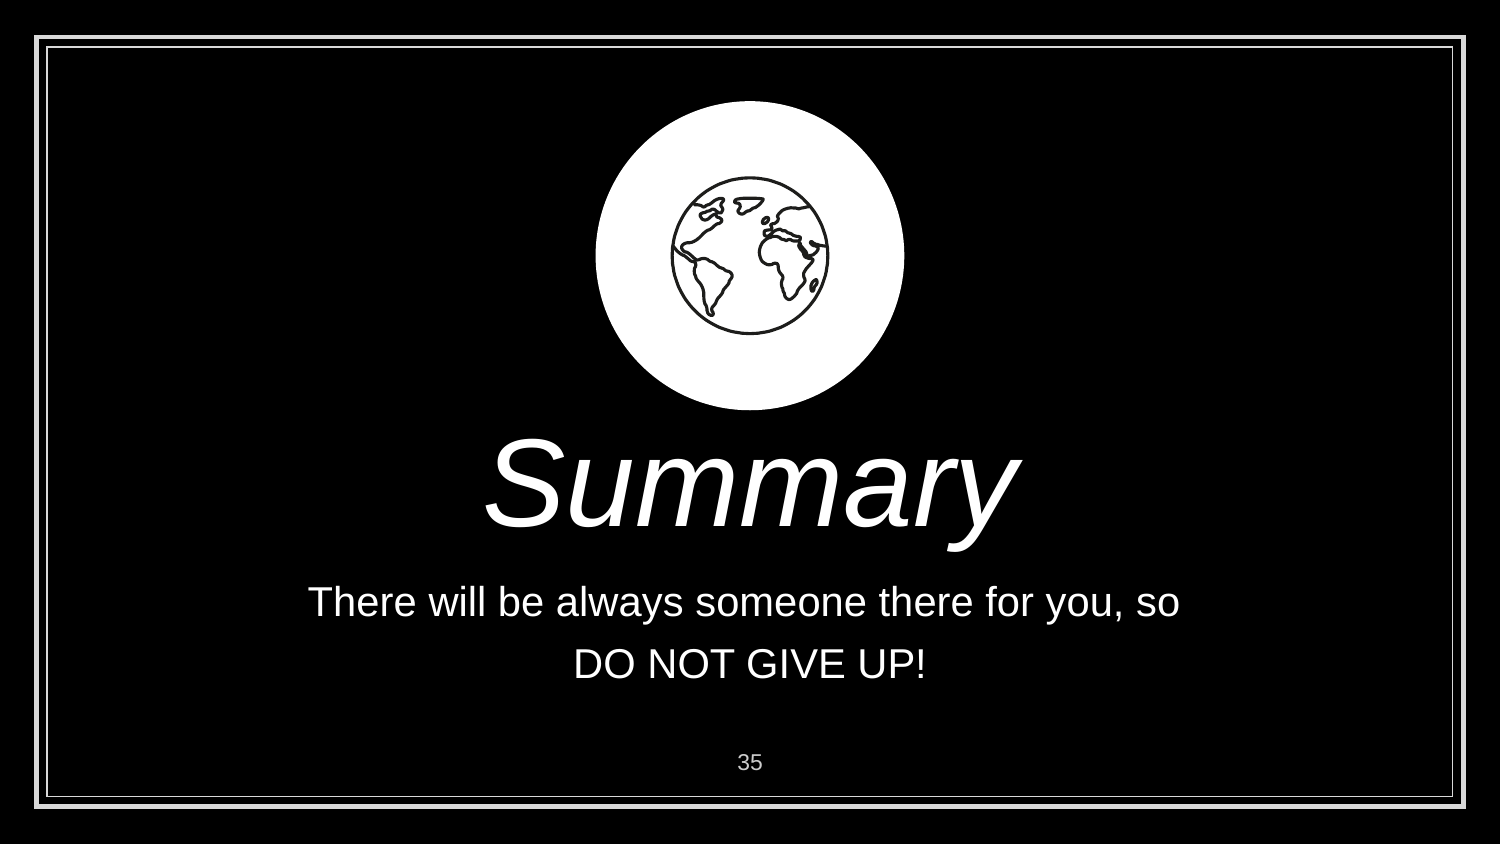

Summary
There will be always someone there for you, so
DO NOT GIVE UP!
35